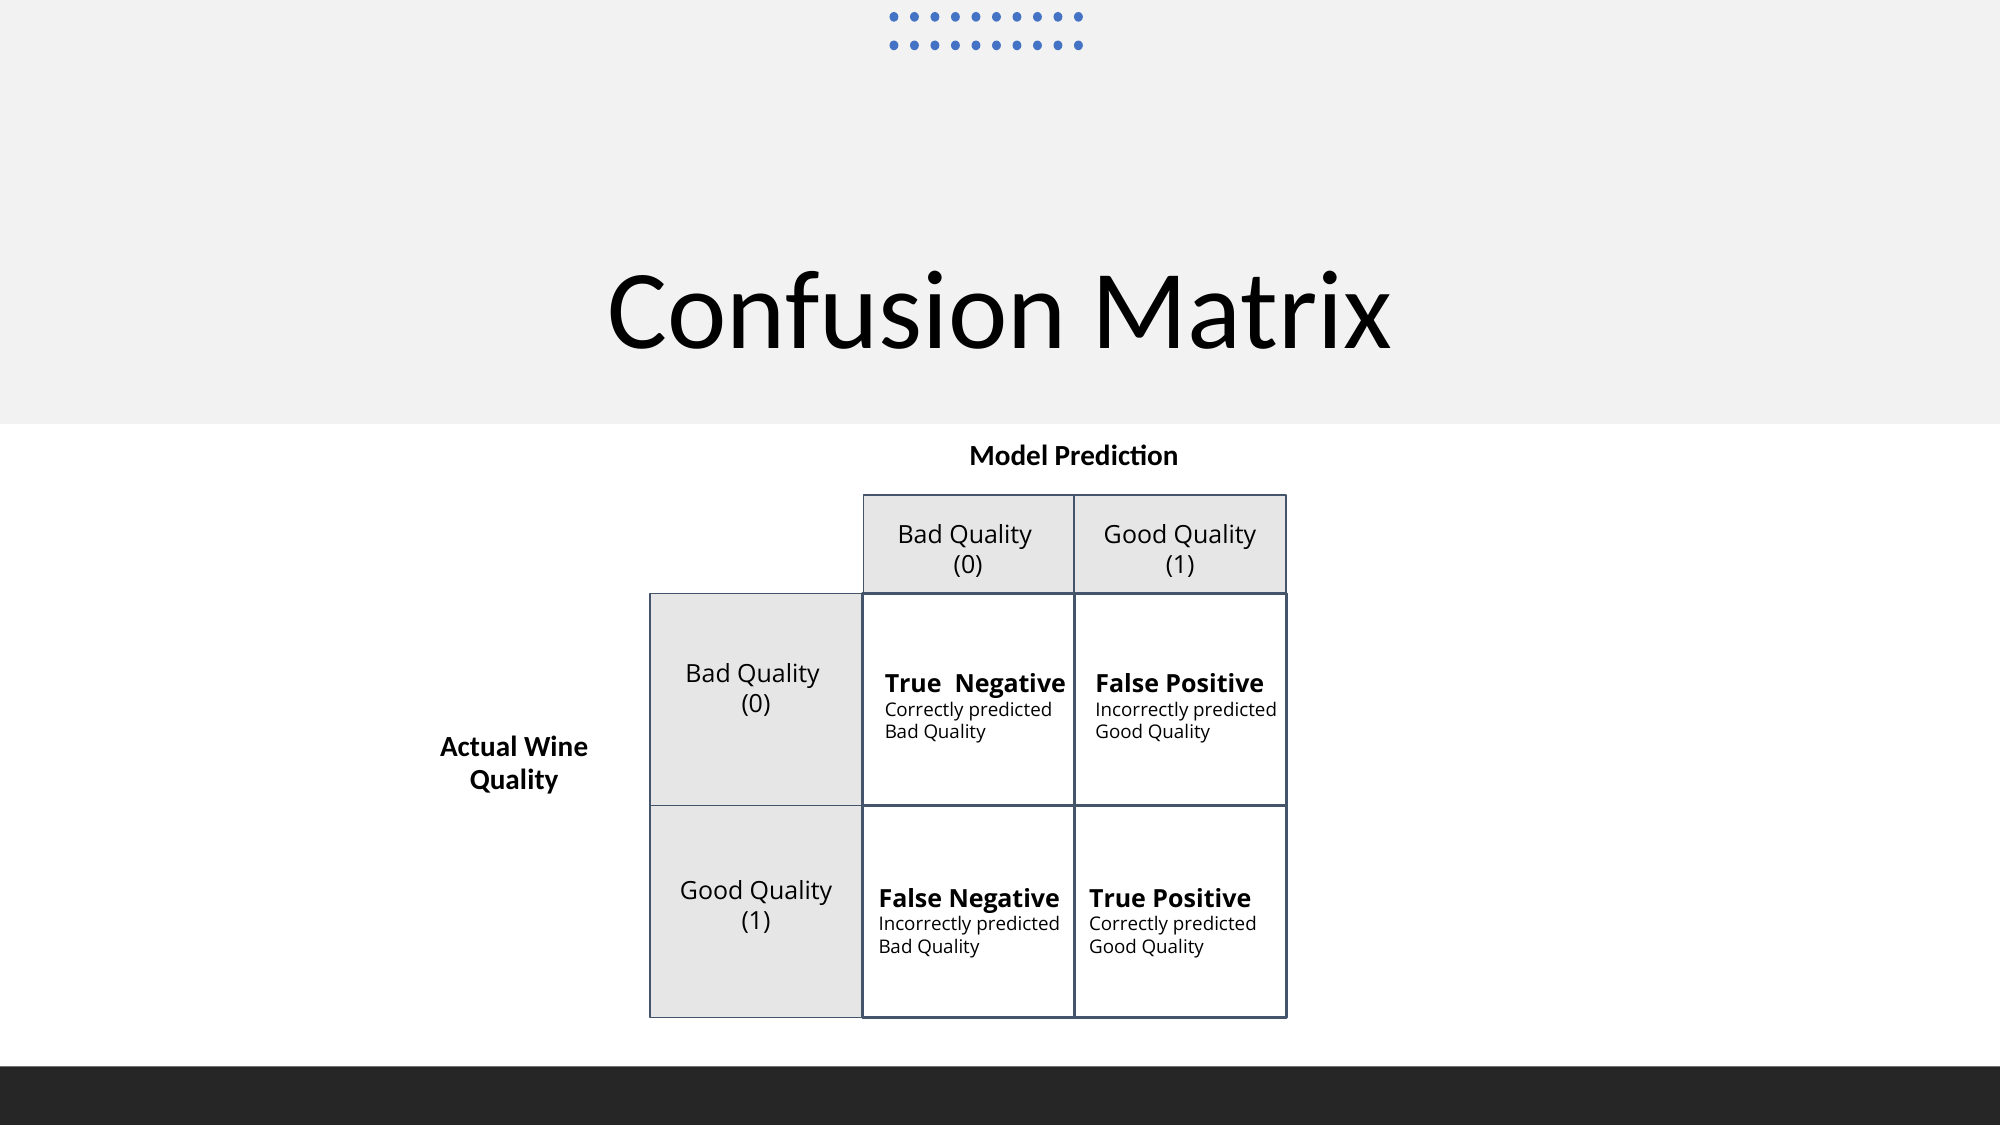

# Confusion Matrix
Model Prediction

Bad Quality
(0)
Good Quality (1)

Bad Quality
(0)
True  Negative
Correctly predicted
Bad Quality
False Positive
Incorrectly predicted
Good Quality
Actual Wine Quality

Good Quality (1)
False Negative
Incorrectly predicted
Bad Quality
True Positive
Correctly predicted
Good Quality